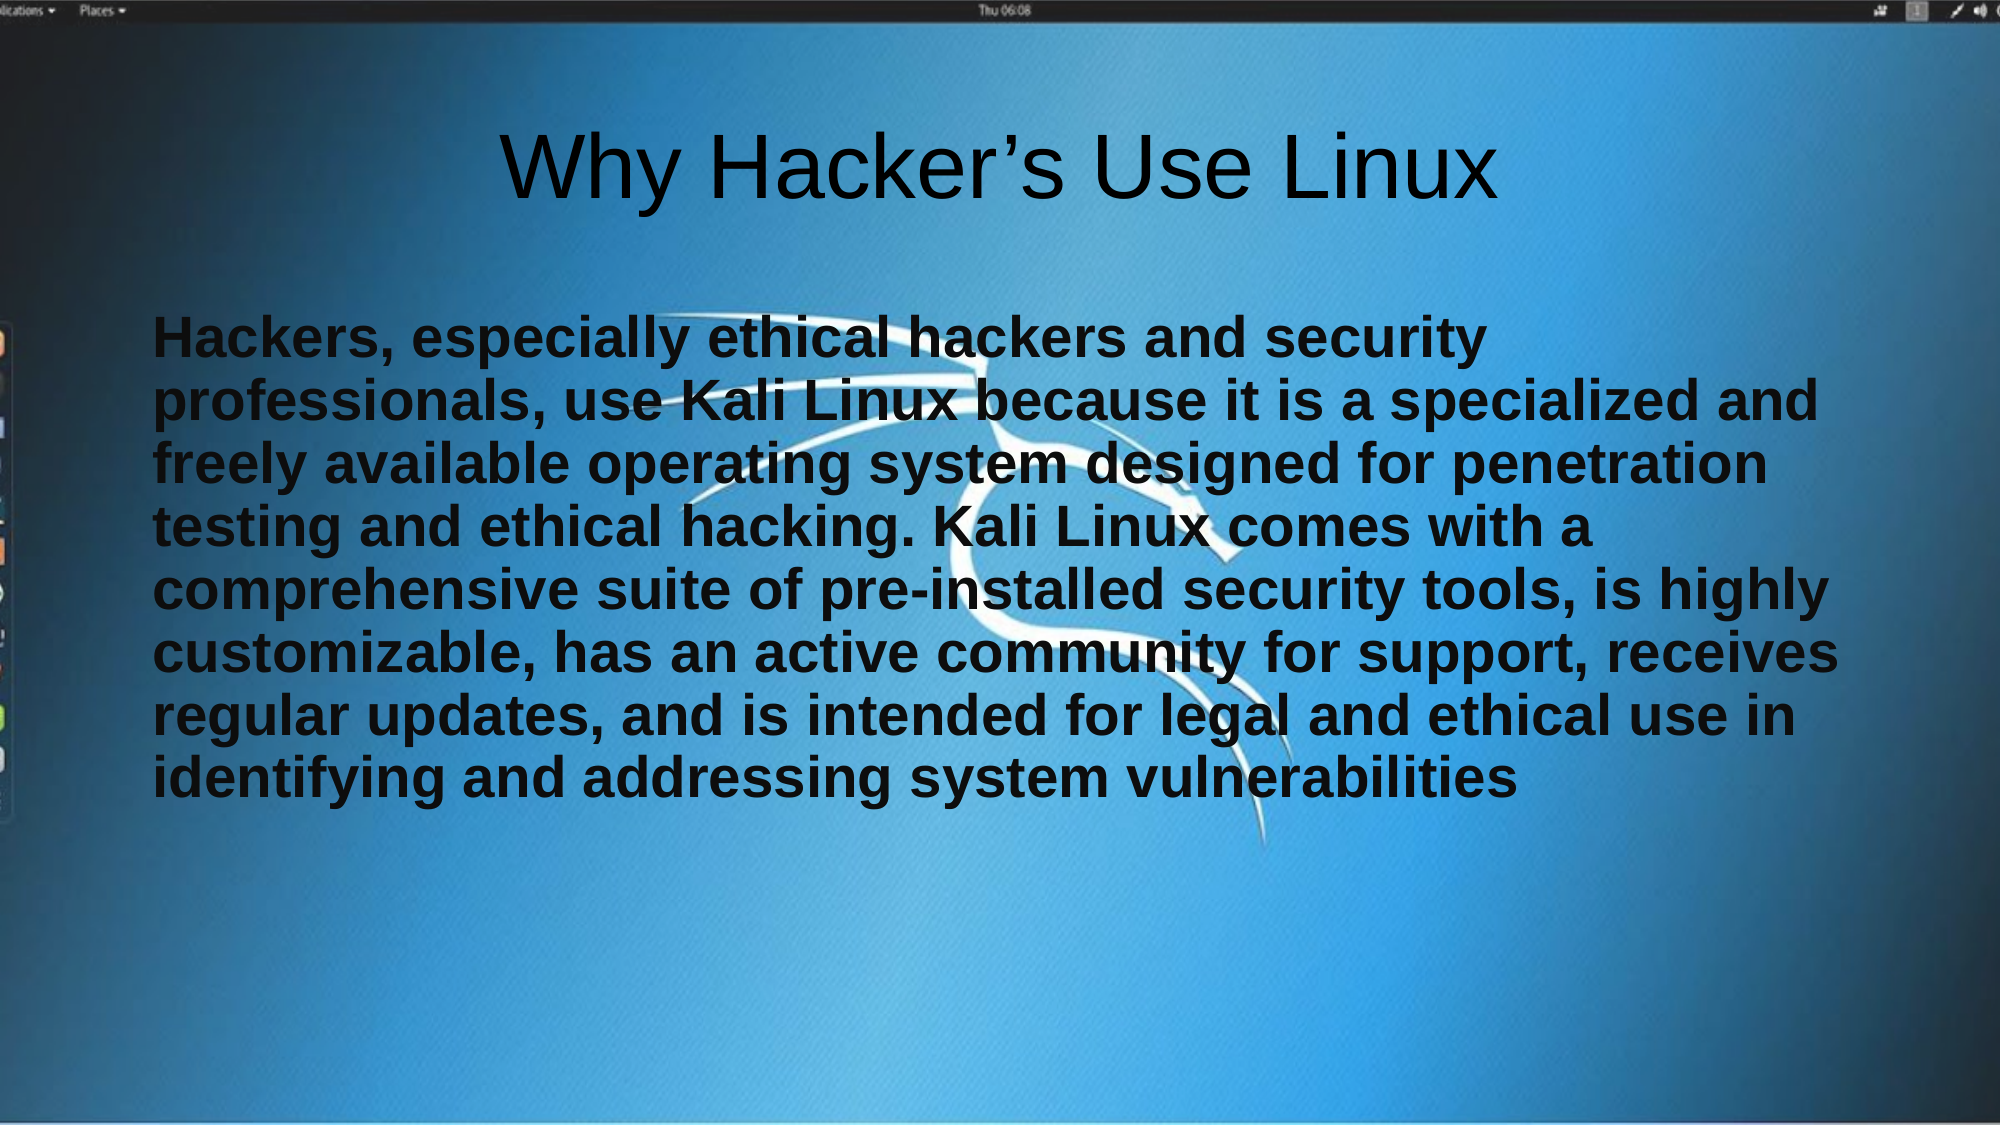

# Why Hacker’s Use Linux
Hackers, especially ethical hackers and security professionals, use Kali Linux because it is a specialized and freely available operating system designed for penetration testing and ethical hacking. Kali Linux comes with a comprehensive suite of pre-installed security tools, is highly customizable, has an active community for support, receives regular updates, and is intended for legal and ethical use in identifying and addressing system vulnerabilities